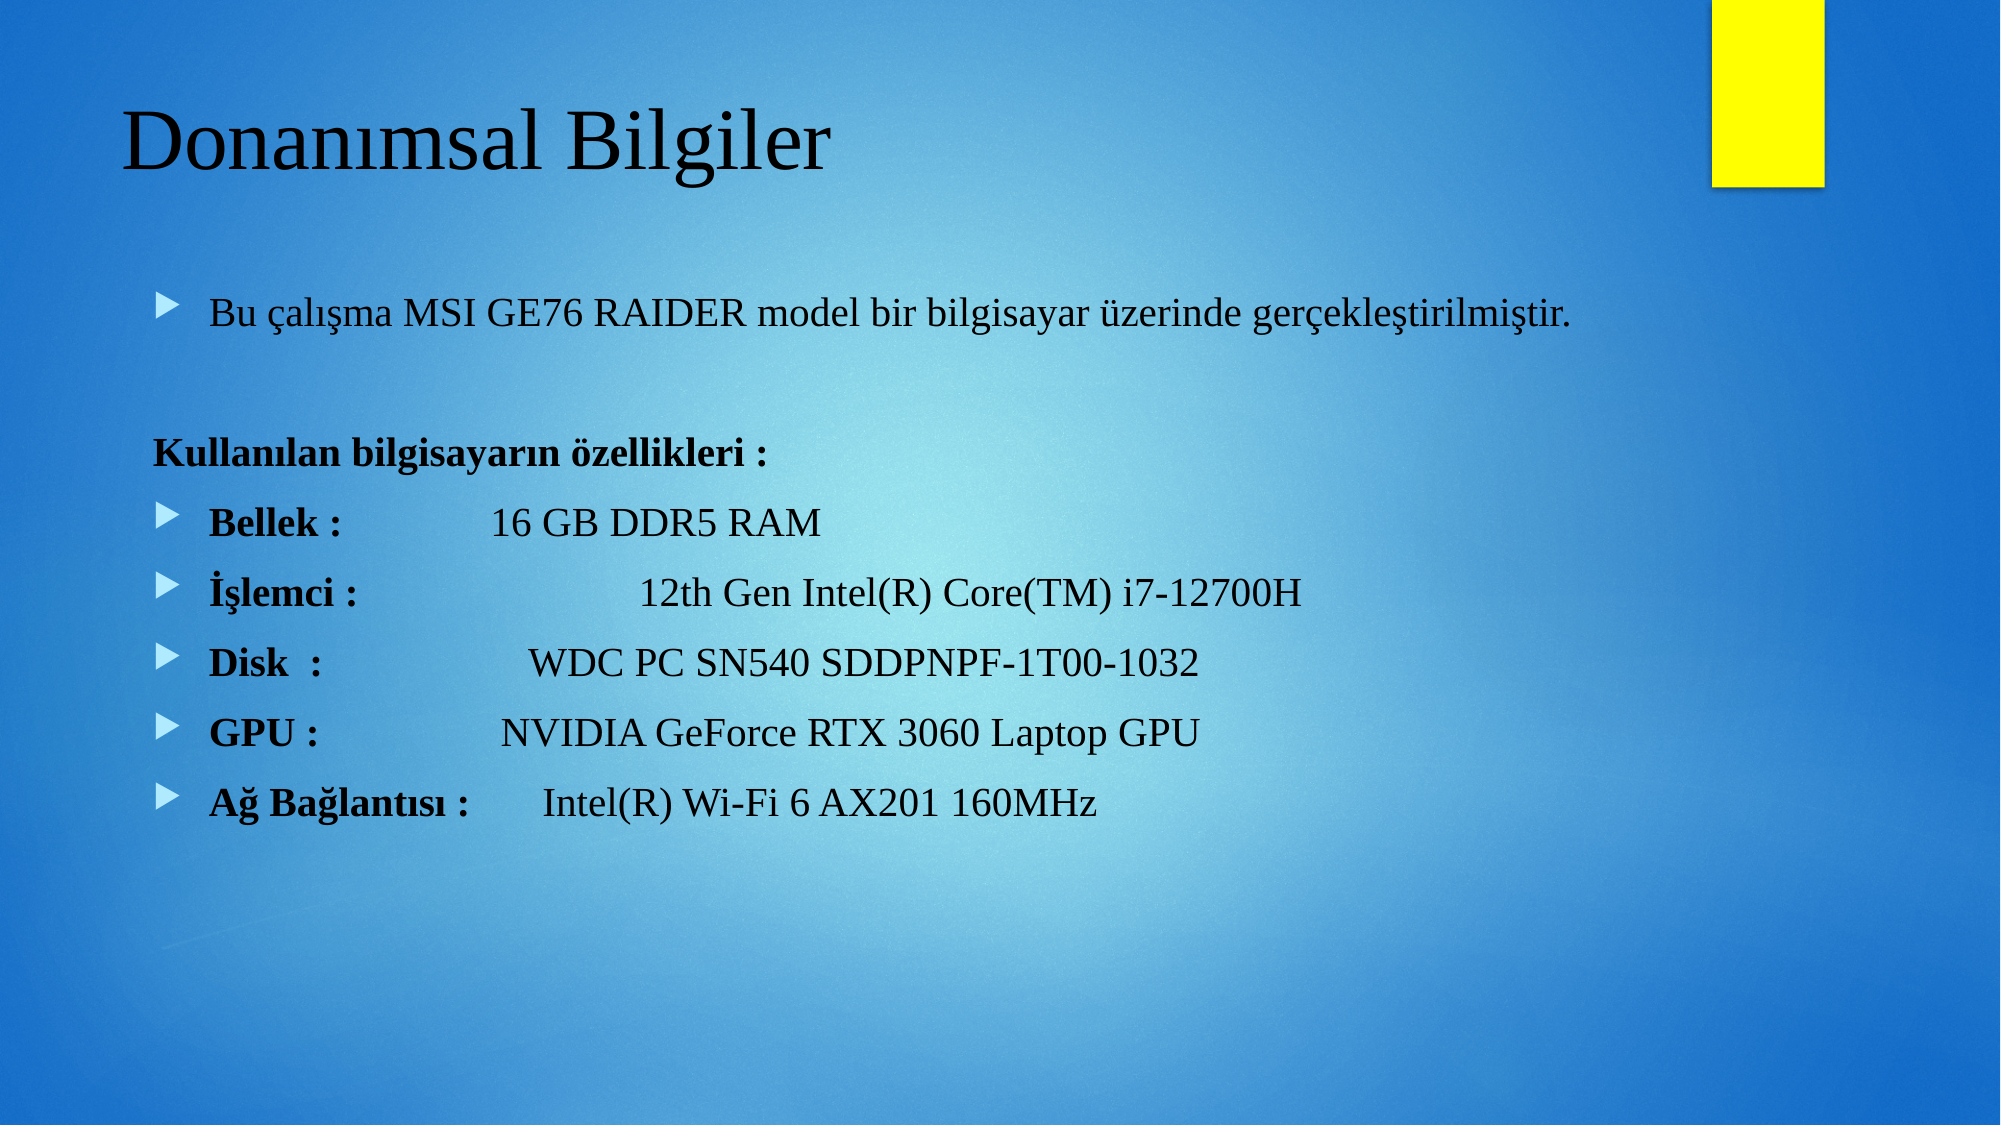

# Donanımsal Bilgiler
Bu çalışma MSI GE76 RAIDER model bir bilgisayar üzerinde gerçekleştirilmiştir.

Kullanılan bilgisayarın özellikleri :
Bellek :	             16 GB DDR5 RAM
İşlemci :	             12th Gen Intel(R) Core(TM) i7-12700H
Disk  :                    WDC PC SN540 SDDPNPF-1T00-1032
GPU :	              NVIDIA GeForce RTX 3060 Laptop GPU
Ağ Bağlantısı :       Intel(R) Wi-Fi 6 AX201 160MHz